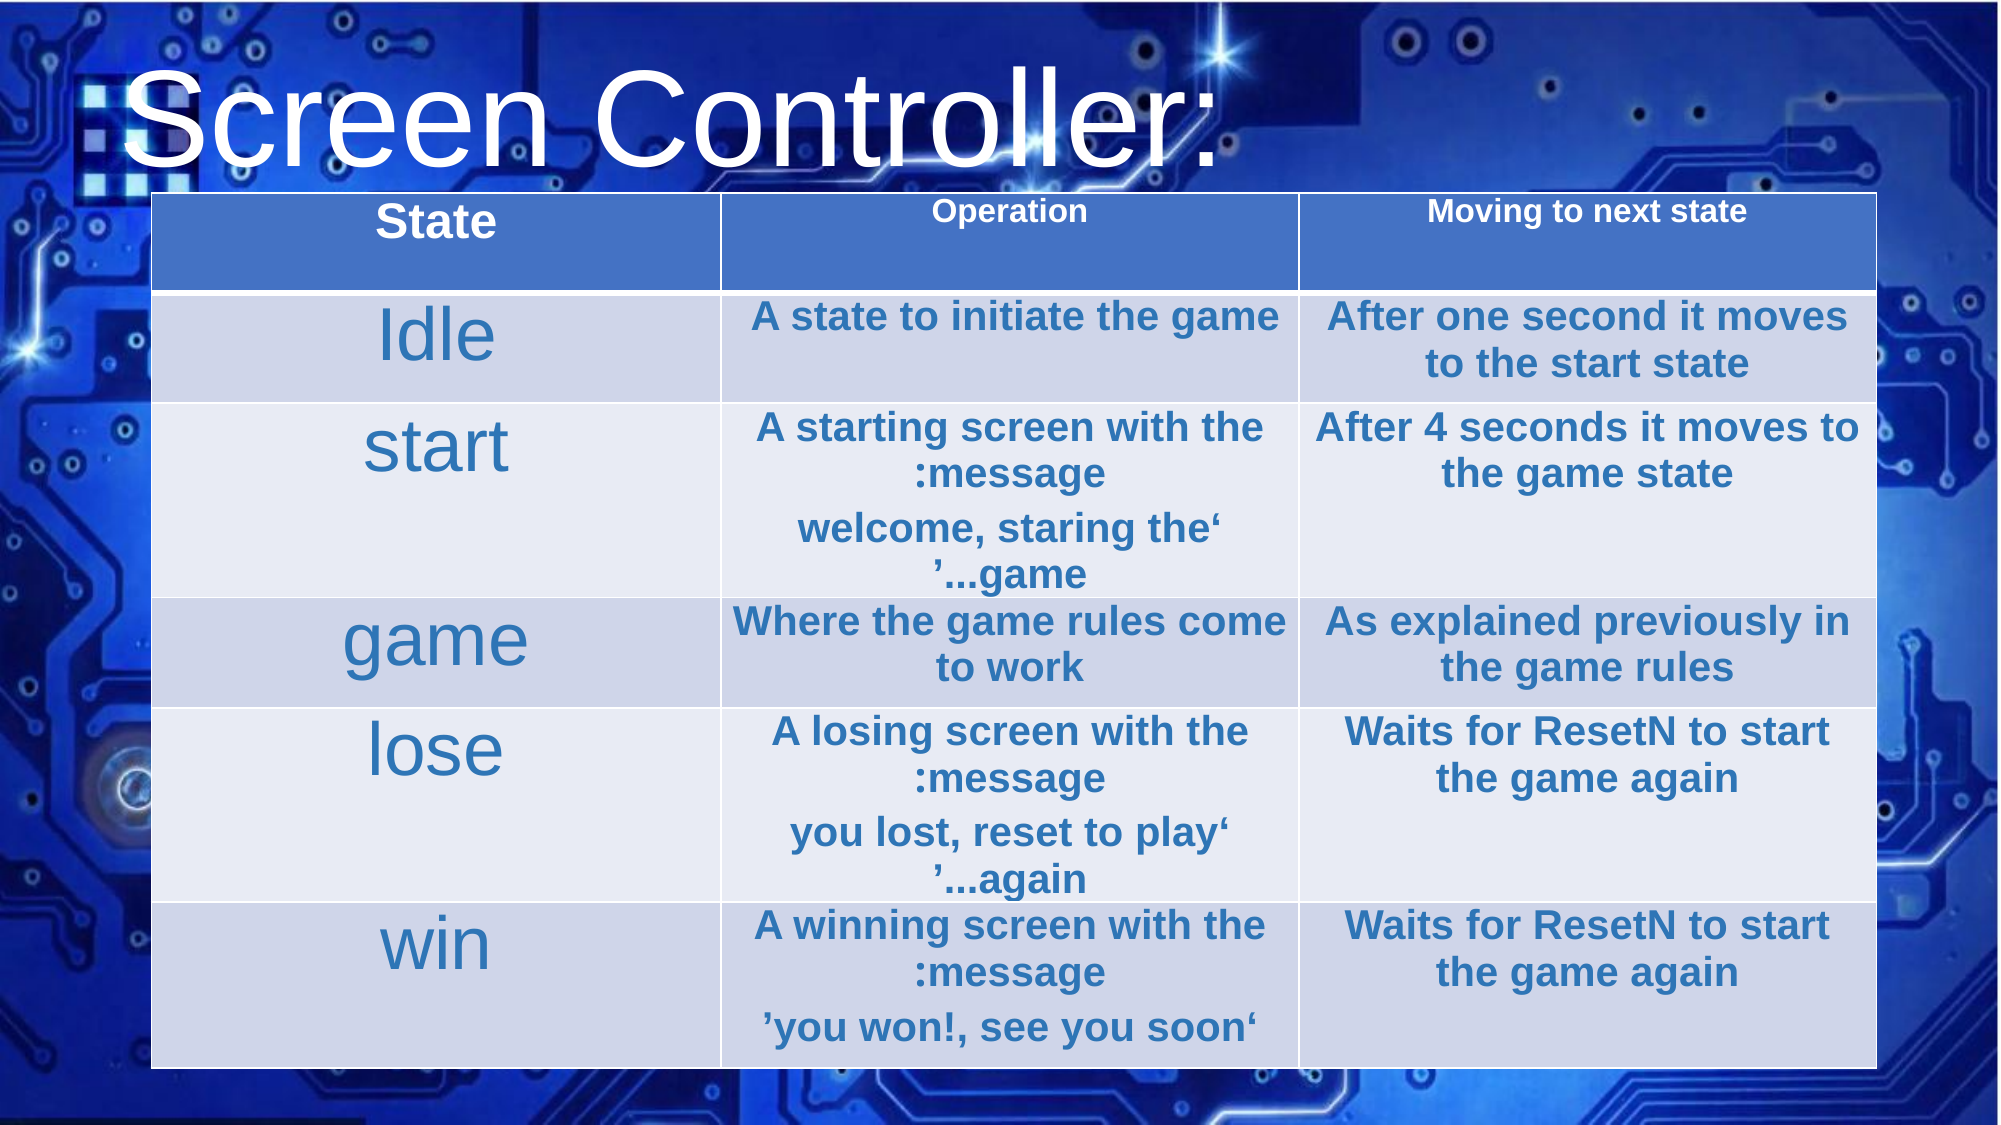

# Screen Controller:
| State | Operation | Moving to next state |
| --- | --- | --- |
| Idle | A state to initiate the game | After one second it moves to the start state |
| start | A starting screen with the message: ‘welcome, staring the game...’ | After 4 seconds it moves to the game state |
| game | Where the game rules come to work | As explained previously in the game rules |
| lose | A losing screen with the message: ‘you lost, reset to play again...’ | Waits for ResetN to start the game again |
| win | A winning screen with the message: ‘you won!, see you soon’ | Waits for ResetN to start the game again |